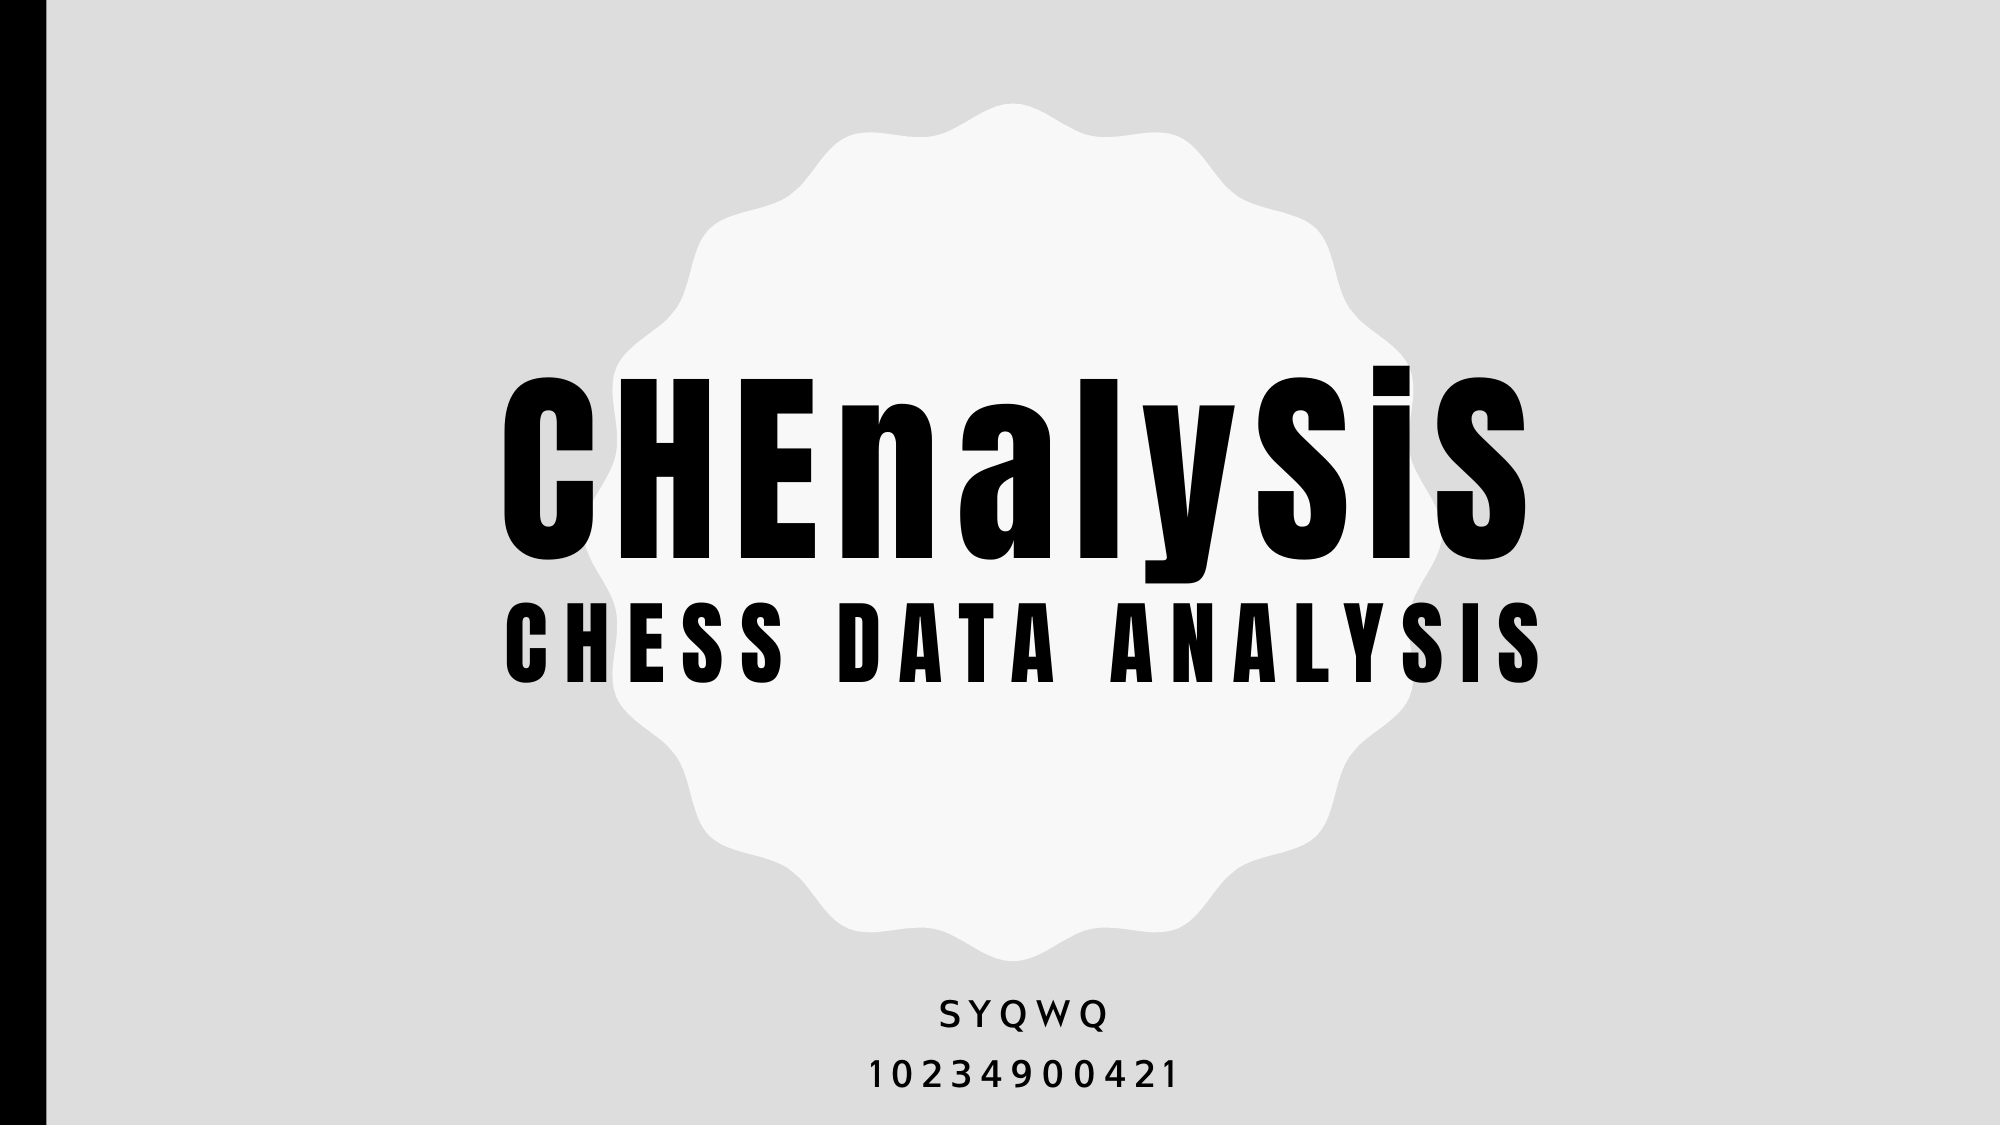

# CHEnalySiS chess data analysis
Syqwq
10234900421